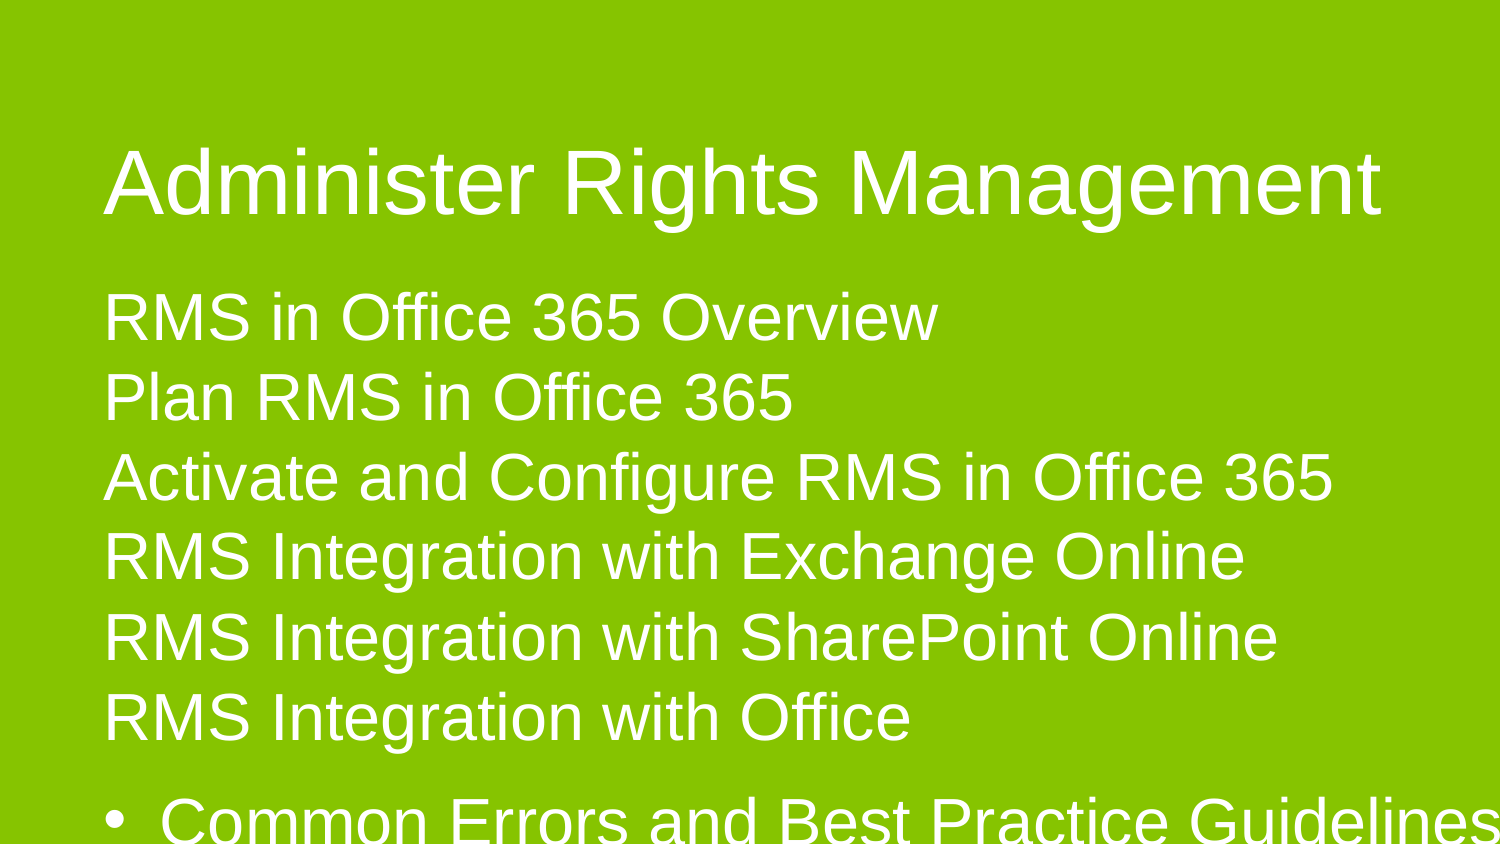

Administer Rights Management
RMS in Office 365 Overview
Plan RMS in Office 365
Activate and Configure RMS in Office 365
RMS Integration with Exchange Online
RMS Integration with SharePoint Online
RMS Integration with Office
Common Errors and Best Practice Guidelines